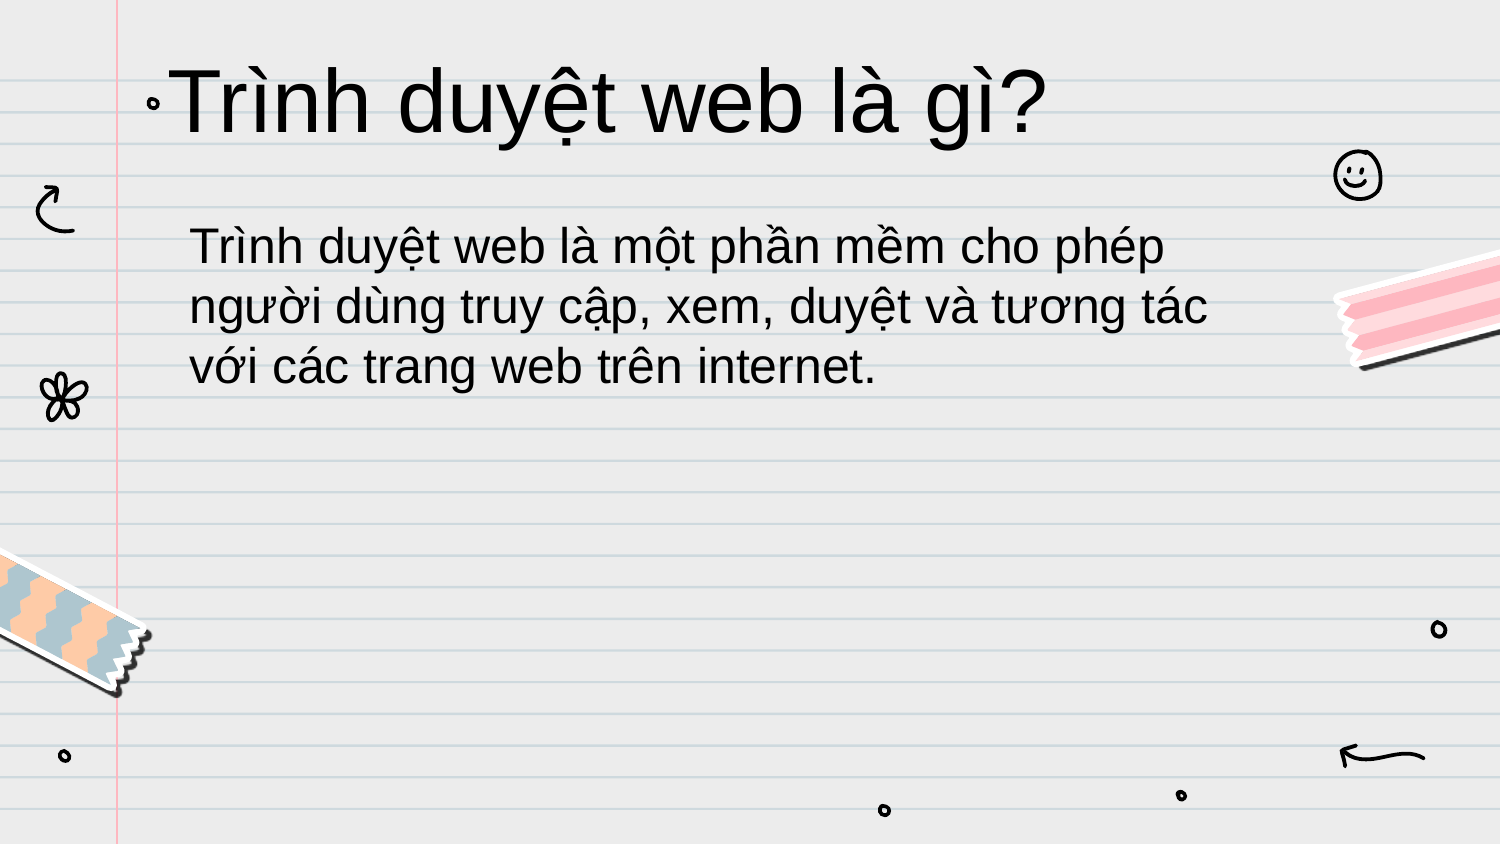

# Trình duyệt web là gì?
Trình duyệt web là một phần mềm cho phép người dùng truy cập, xem, duyệt và tương tác với các trang web trên internet.